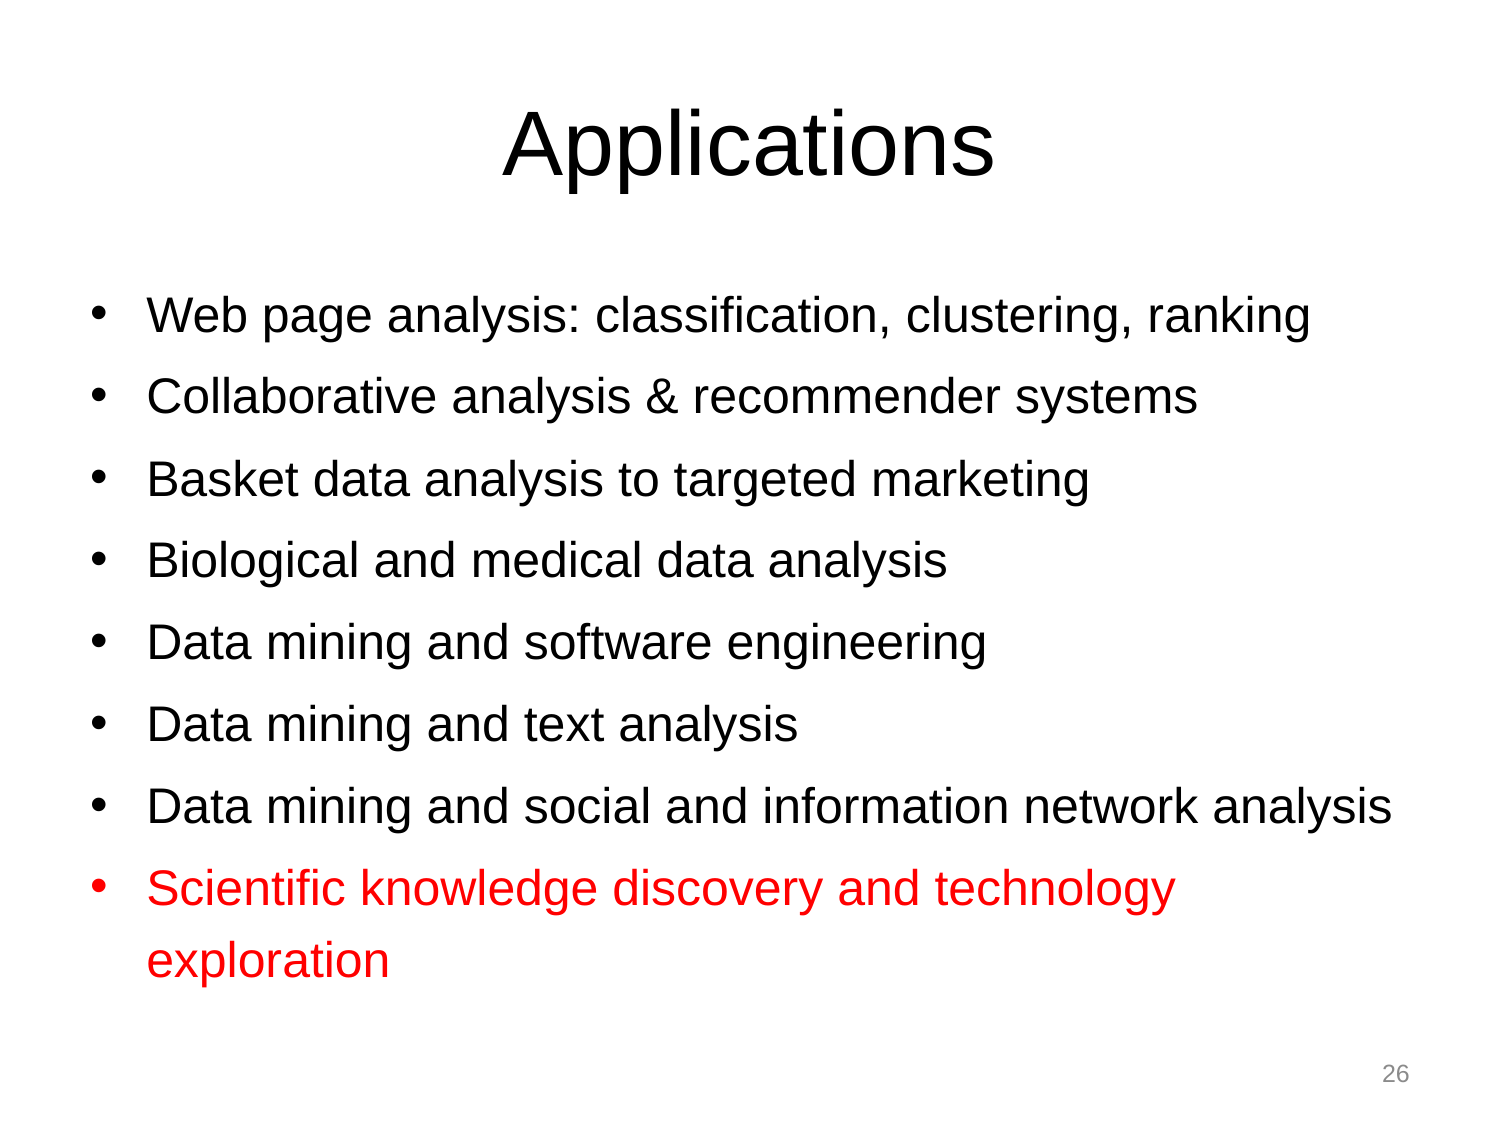

# Applications
Web page analysis: classification, clustering, ranking
Collaborative analysis & recommender systems
Basket data analysis to targeted marketing
Biological and medical data analysis
Data mining and software engineering
Data mining and text analysis
Data mining and social and information network analysis
Scientific knowledge discovery and technology exploration
26